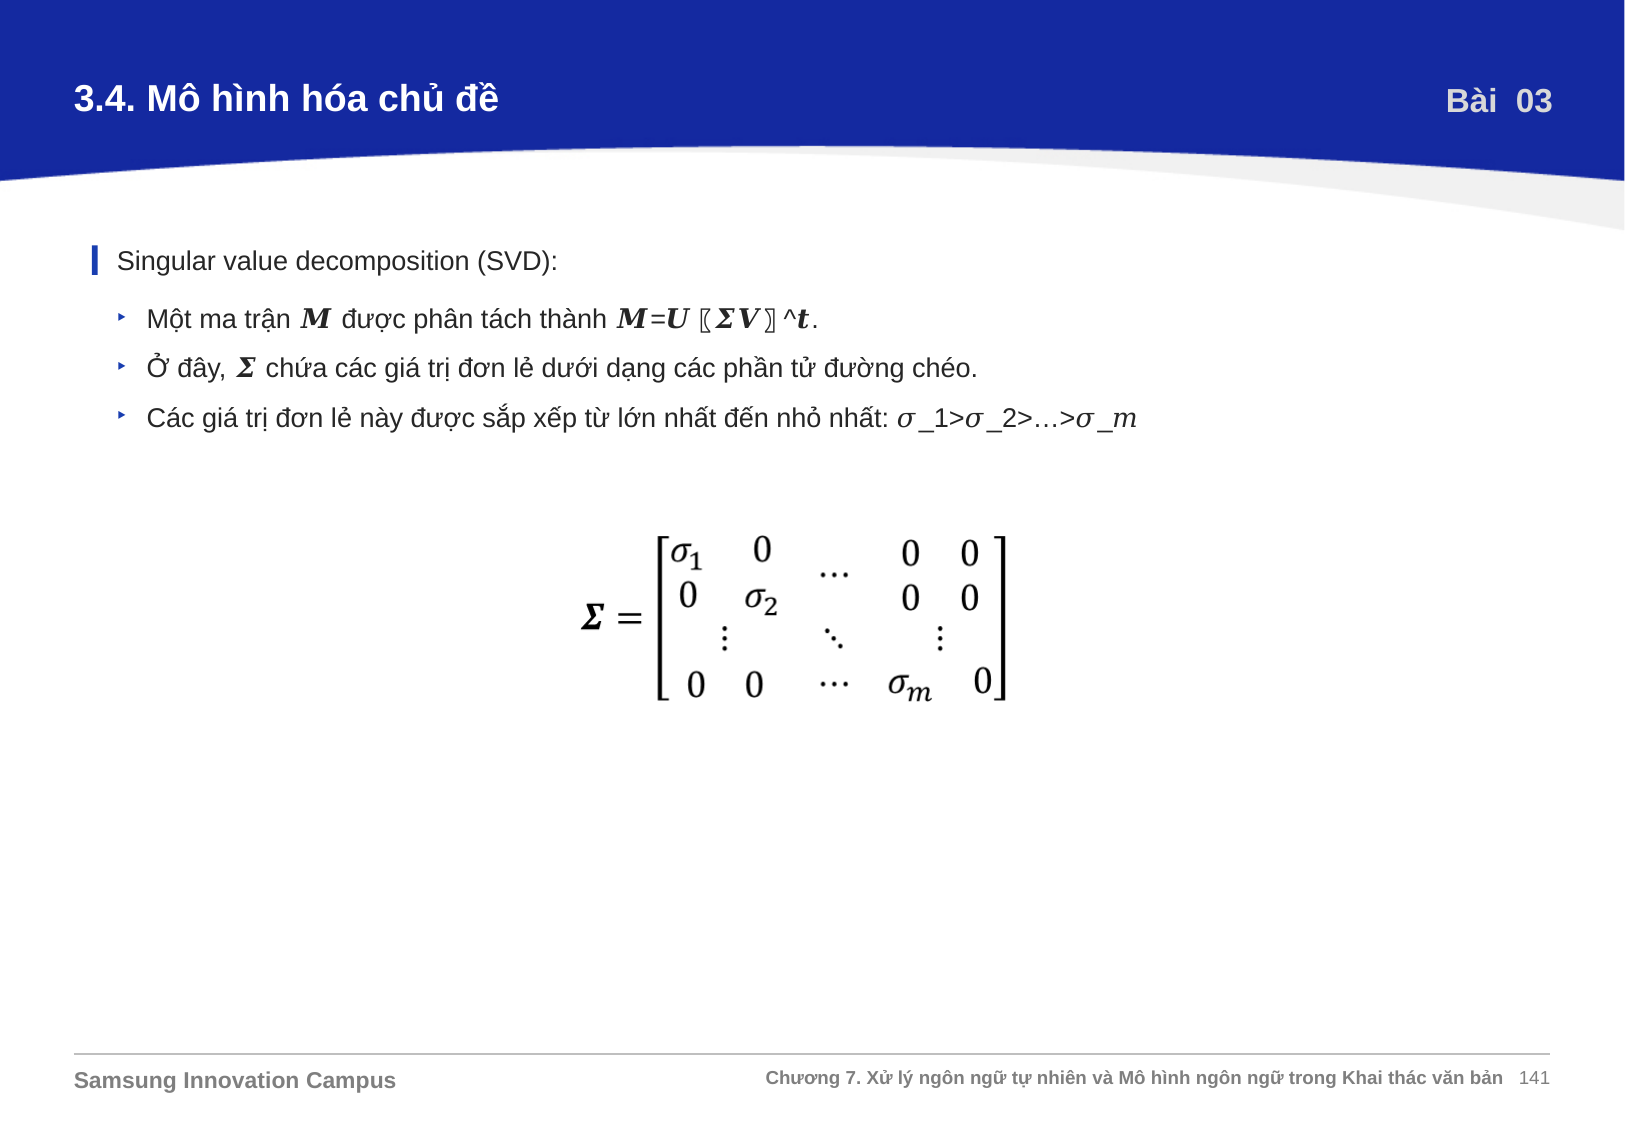

3.4. Mô hình hóa chủ đề
Bài  03
Singular value decomposition (SVD):

Một ma trận 𝑴 được phân tách thành 𝑴=𝑼〖𝜮𝑽〗^𝒕.
Ở đây, 𝜮 chứa các giá trị đơn lẻ dưới dạng các phần tử đường chéo.
Các giá trị đơn lẻ này được sắp xếp từ lớn nhất đến nhỏ nhất: 𝜎_1>𝜎_2>…>𝜎_𝑚